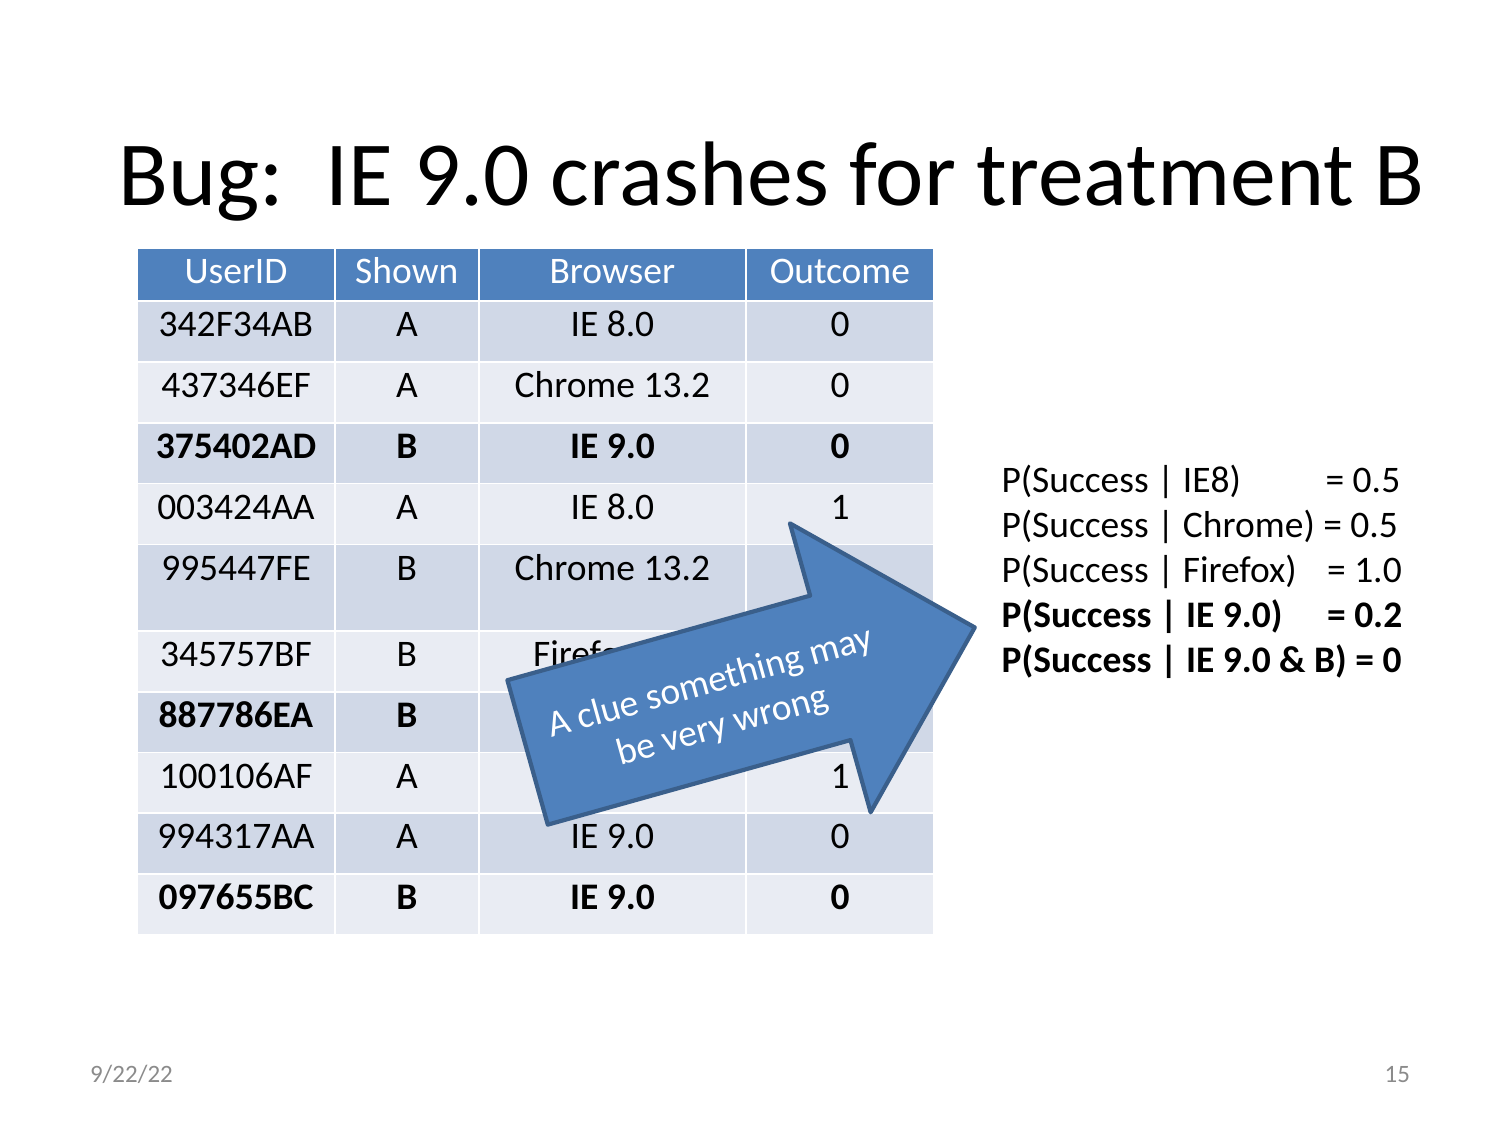

# Bug:  IE 9.0 crashes for treatment B
| UserID | Shown | Browser | Outcome |
| --- | --- | --- | --- |
| 342F34AB | A | IE 8.0 | 0 |
| 437346EF | A | Chrome 13.2 | 0 |
| 375402AD | B | IE 9.0 | 0 |
| 003424AA | A | IE 8.0 | 1 |
| 995447FE | B | Chrome 13.2 | 1 |
| 345757BF | B | Firefox 4.5 | 1 |
| 887786EA | B | IE 9.0 | 0 |
| 100106AF | A | IE 9.0 | 1 |
| 994317AA | A | IE 9.0 | 0 |
| 097655BC | B | IE 9.0 | 0 |
P(Success | IE8)          = 0.5
P(Success | Chrome) = 0.5
P(Success | Firefox)	   = 1.0
P(Success | IE 9.0)	   = 0.2
P(Success | IE 9.0 & B) = 0
A clue something may be very wrong
9/22/22
15